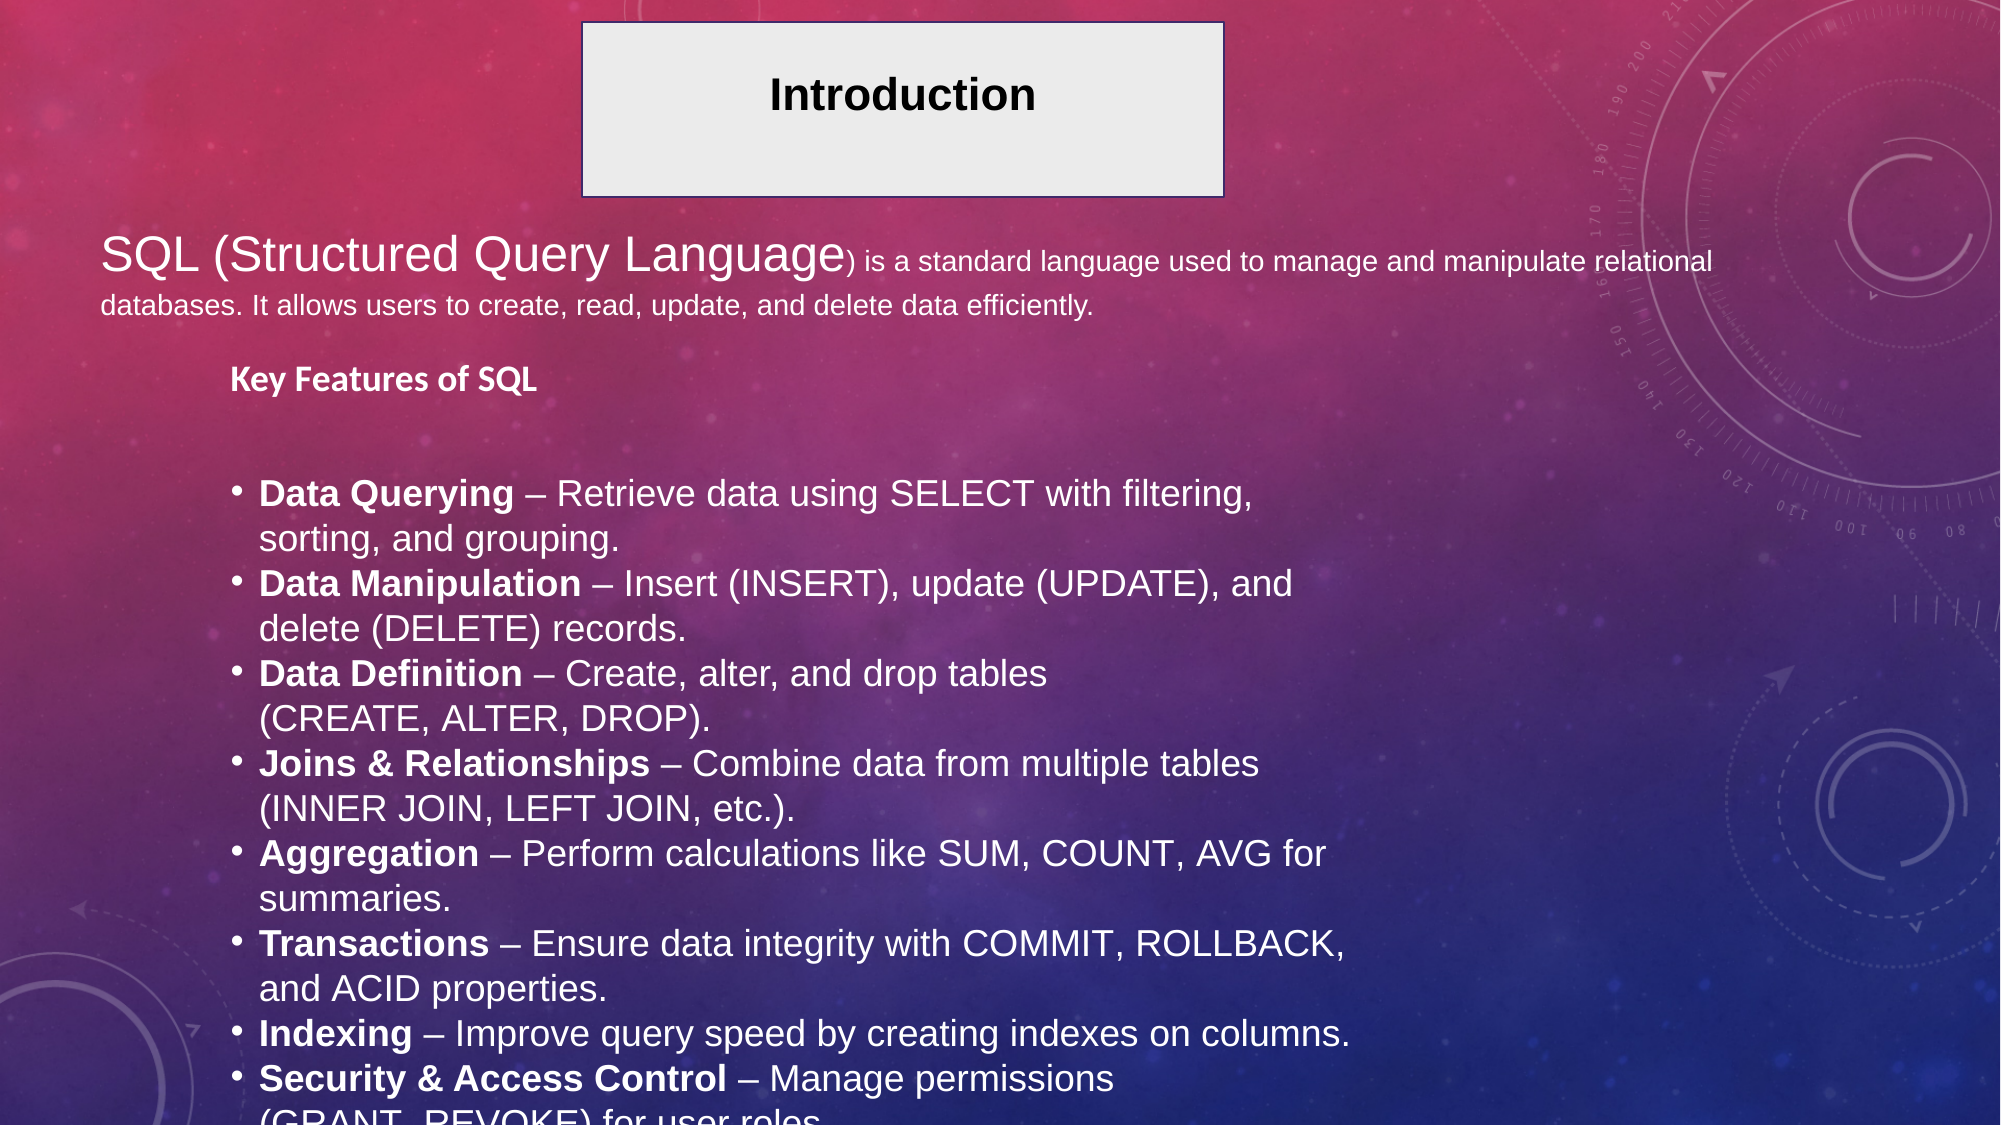

# Introduction

SQL (Structured Query Language) is a standard language used to manage and manipulate relational databases. It allows users to create, read, update, and delete data efficiently.
Key Features of SQL

Data Querying – Retrieve data using SELECT with filtering, sorting, and grouping.
Data Manipulation – Insert (INSERT), update (UPDATE), and delete (DELETE) records.
Data Definition – Create, alter, and drop tables (CREATE, ALTER, DROP).
Joins & Relationships – Combine data from multiple tables (INNER JOIN, LEFT JOIN, etc.).
Aggregation – Perform calculations like SUM, COUNT, AVG for summaries.
Transactions – Ensure data integrity with COMMIT, ROLLBACK, and ACID properties.
Indexing – Improve query speed by creating indexes on columns.
Security & Access Control – Manage permissions (GRANT, REVOKE) for user roles.